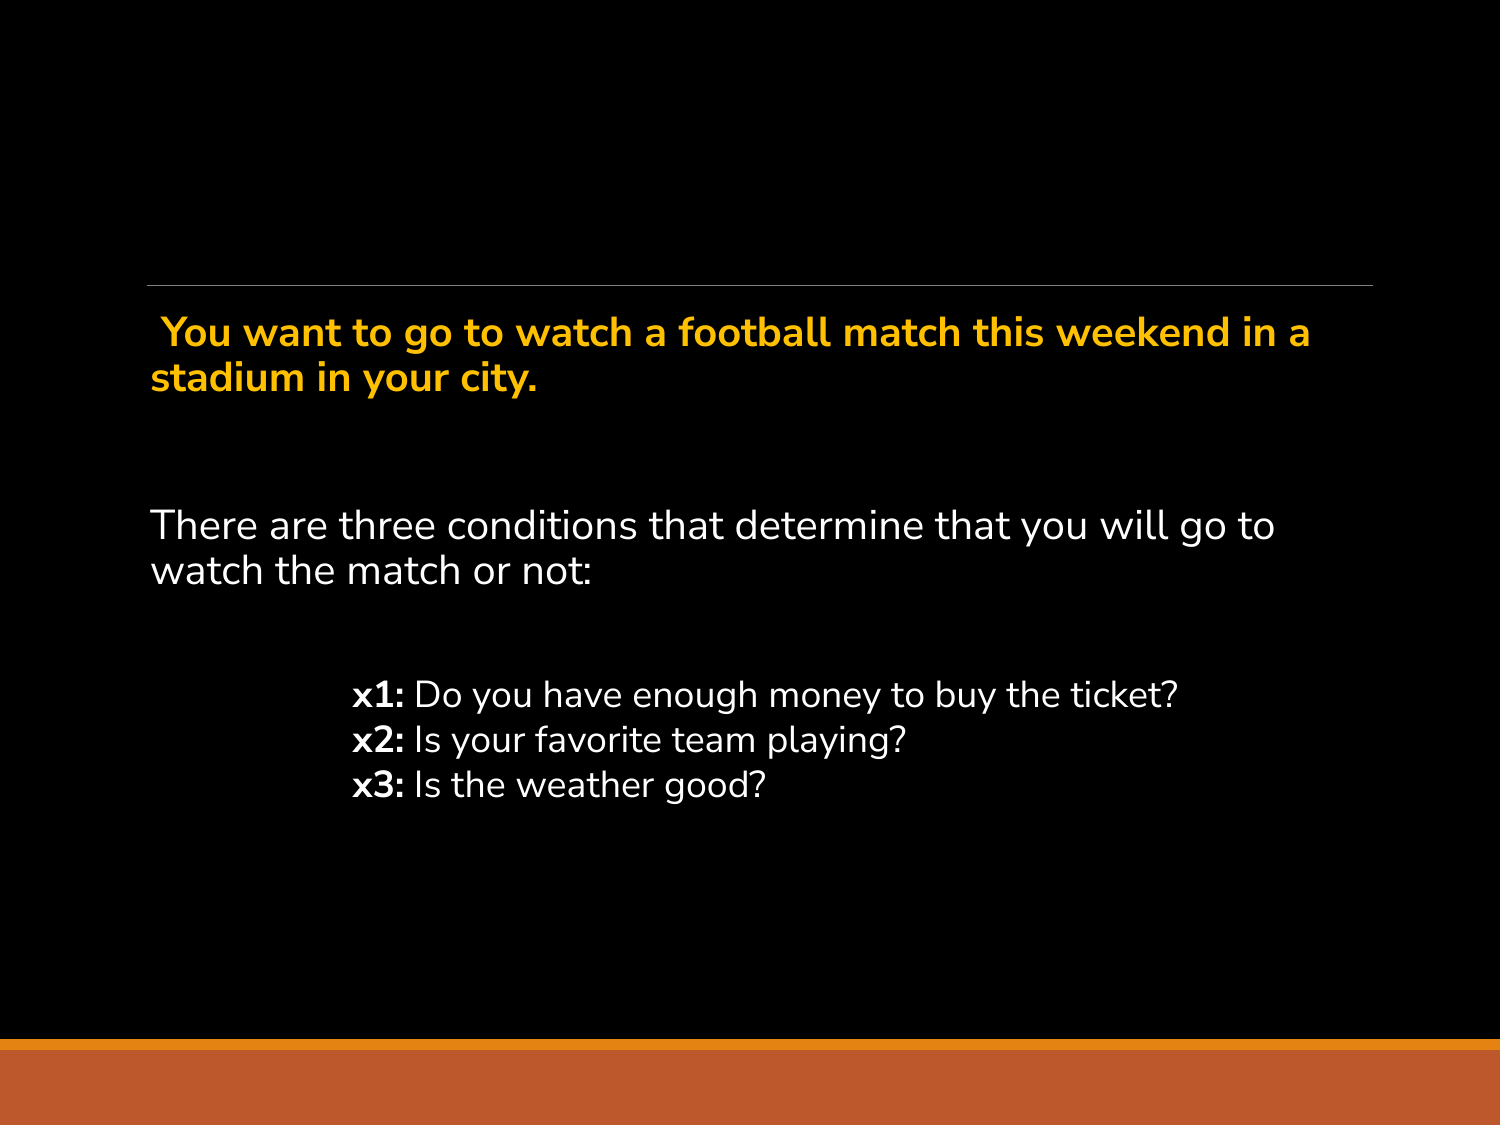

#
 You want to go to watch a football match this weekend in a stadium in your city.

There are three conditions that determine that you will go to watch the match or not:
x1: Do you have enough money to buy the ticket?
x2: Is your favorite team playing?
x3: Is the weather good?